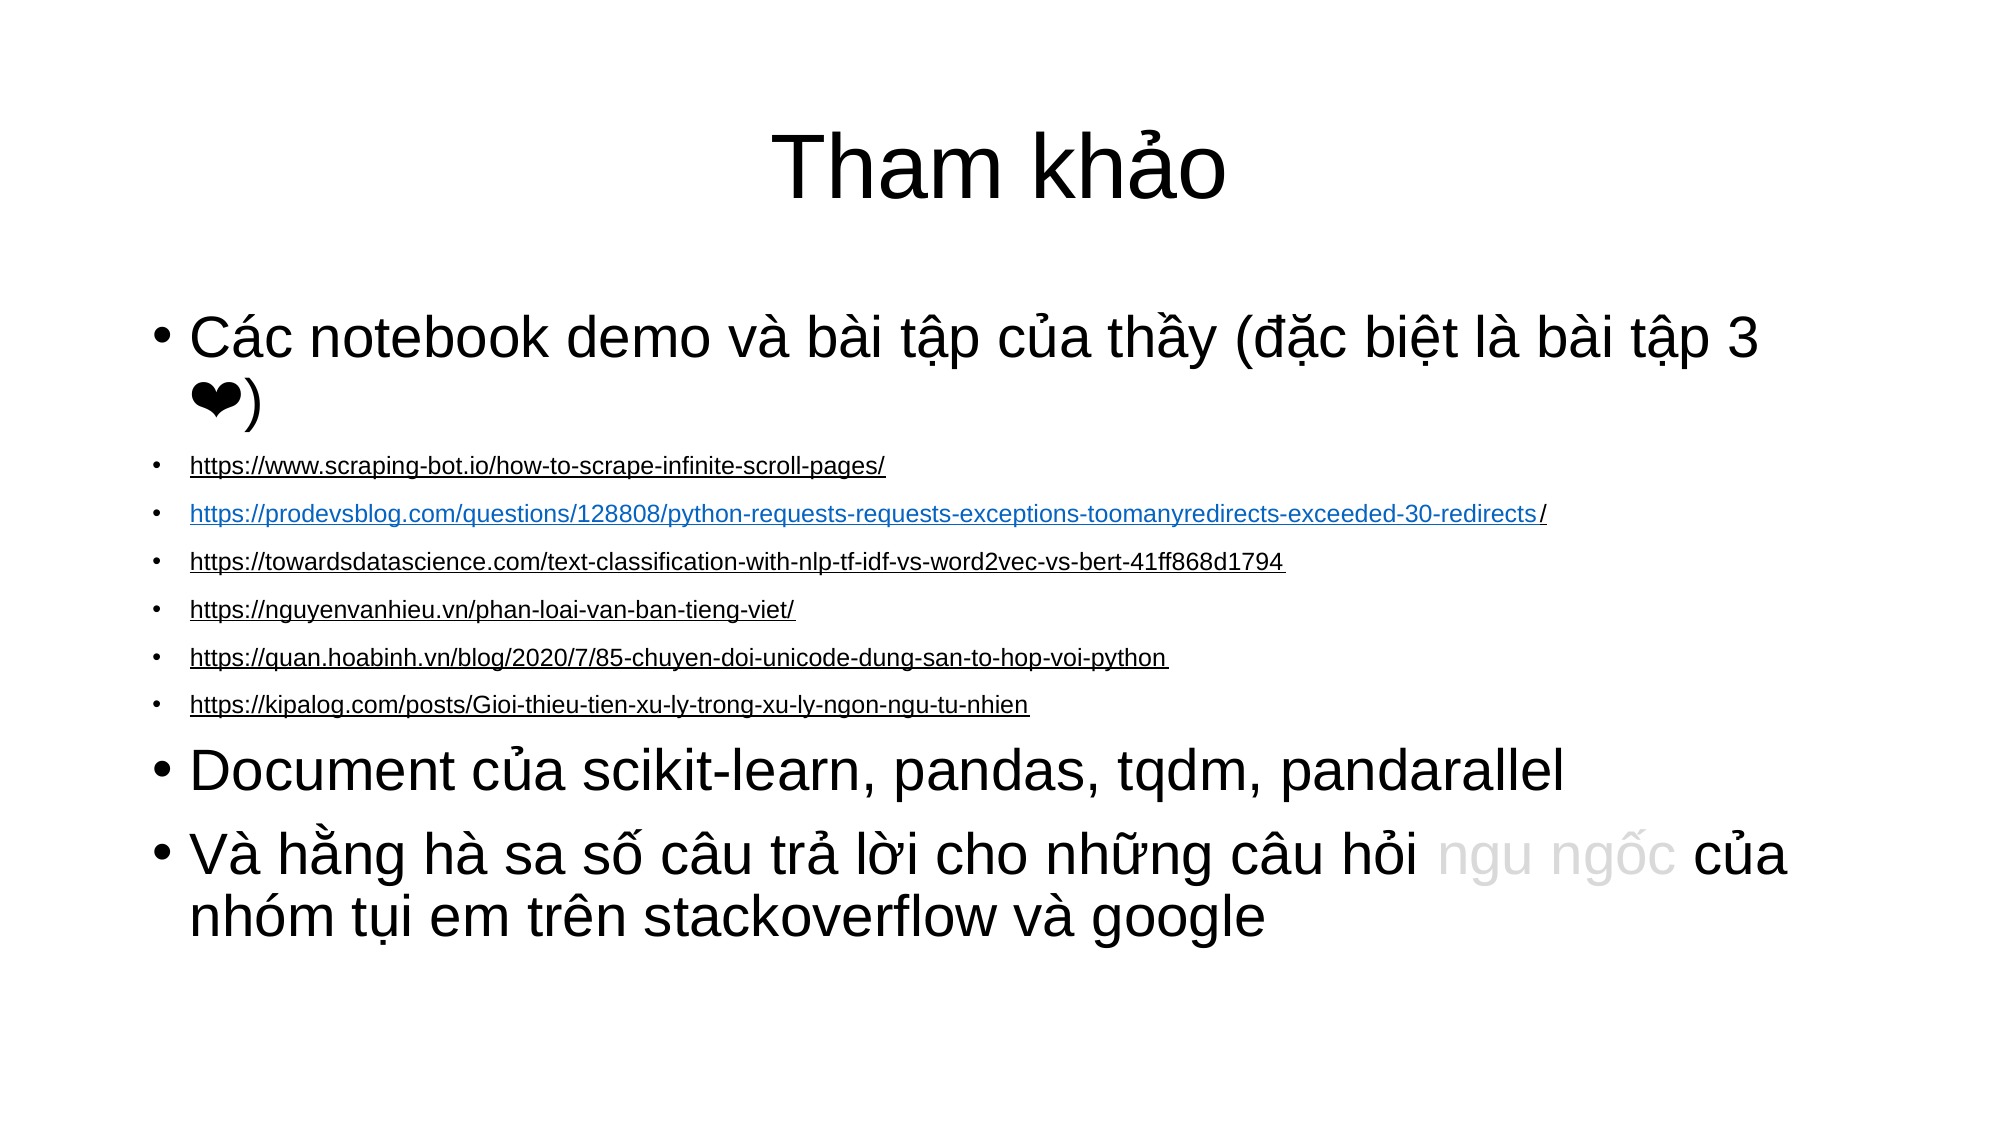

# Tham khảo
Các notebook demo và bài tập của thầy (đặc biệt là bài tập 3 ❤)
https://www.scraping-bot.io/how-to-scrape-infinite-scroll-pages/
https://prodevsblog.com/questions/128808/python-requests-requests-exceptions-toomanyredirects-exceeded-30-redirects/
https://towardsdatascience.com/text-classification-with-nlp-tf-idf-vs-word2vec-vs-bert-41ff868d1794
https://nguyenvanhieu.vn/phan-loai-van-ban-tieng-viet/
https://quan.hoabinh.vn/blog/2020/7/85-chuyen-doi-unicode-dung-san-to-hop-voi-python
https://kipalog.com/posts/Gioi-thieu-tien-xu-ly-trong-xu-ly-ngon-ngu-tu-nhien
Document của scikit-learn, pandas, tqdm, pandarallel
Và hằng hà sa số câu trả lời cho những câu hỏi ngu ngốc của nhóm tụi em trên stackoverflow và google